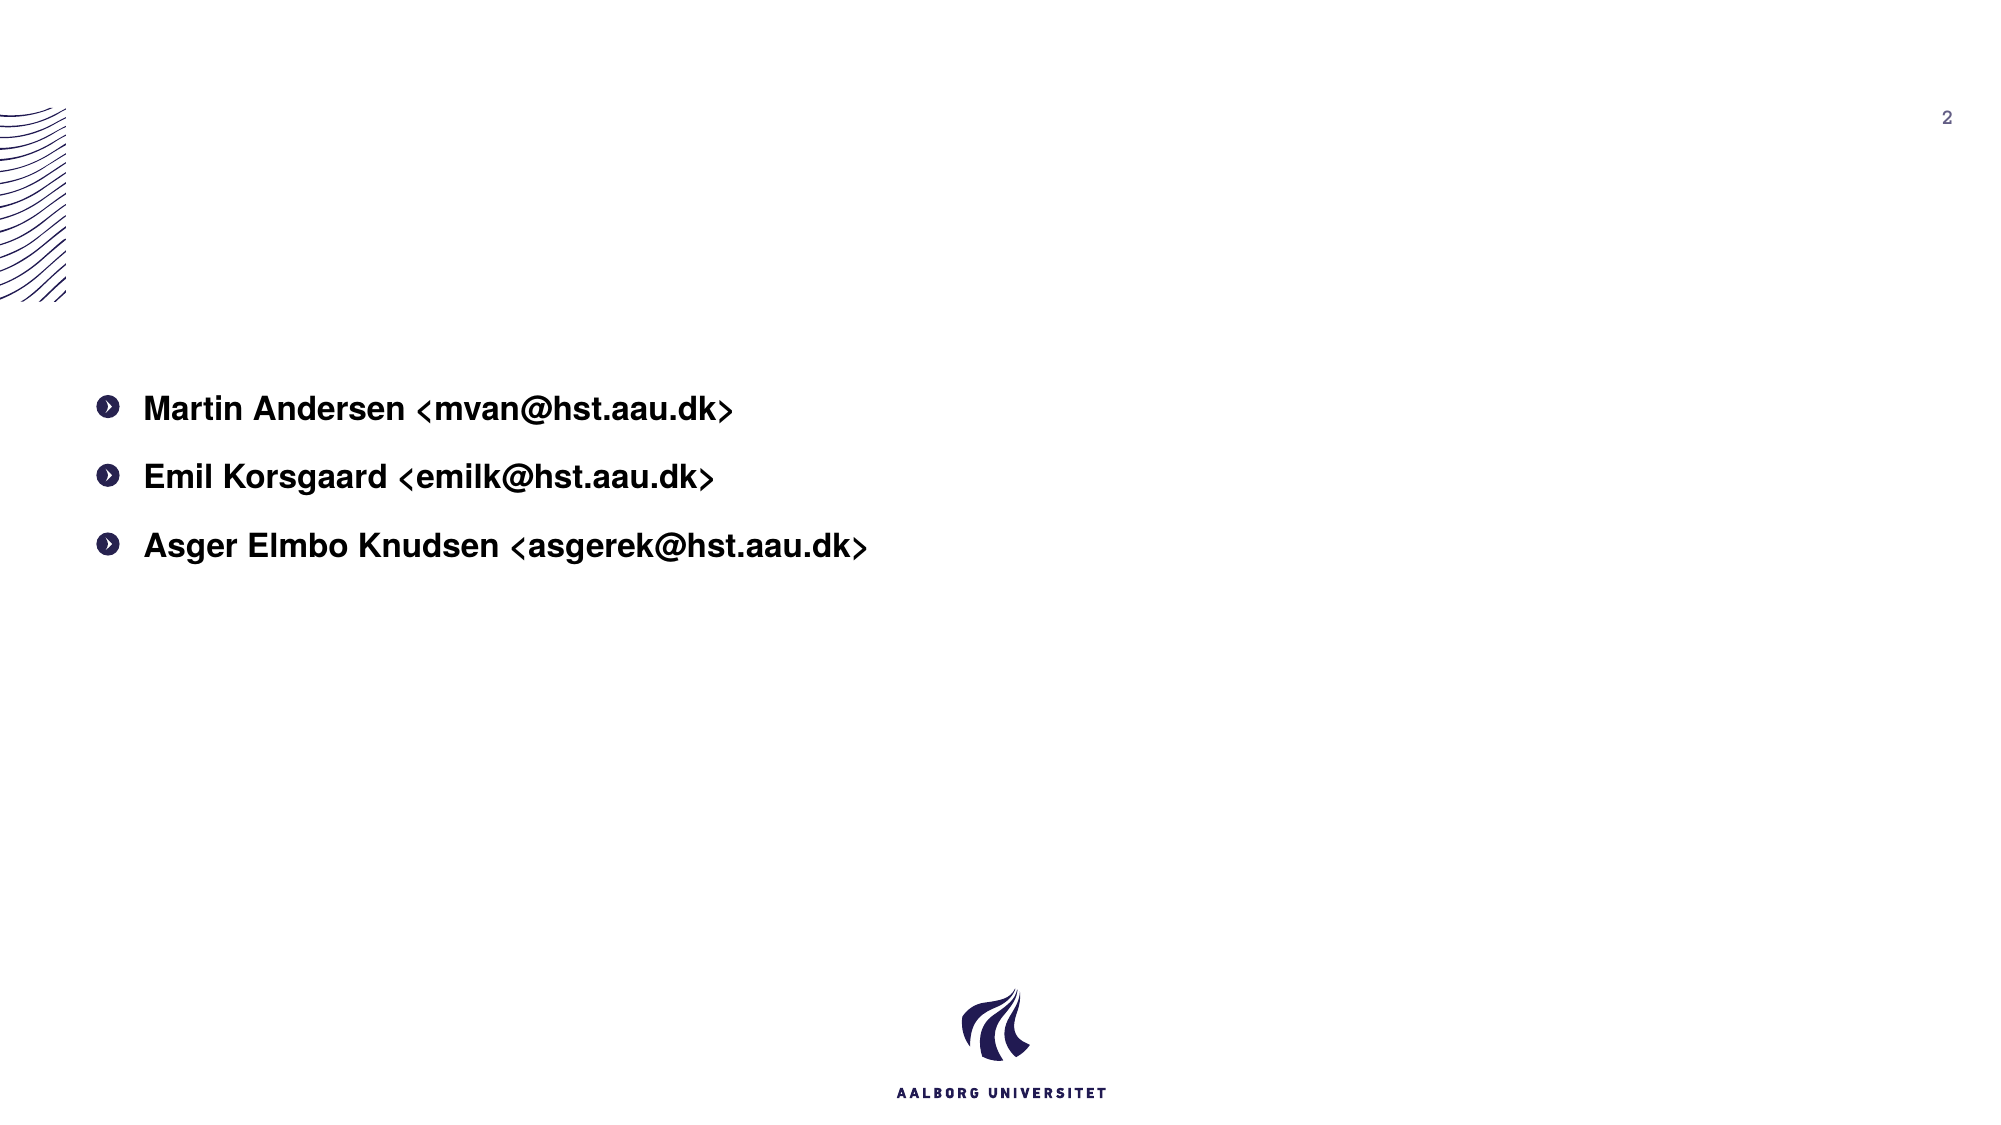

#
2
Martin Andersen <mvan@hst.aau.dk>
Emil Korsgaard <emilk@hst.aau.dk>
Asger Elmbo Knudsen <asgerek@hst.aau.dk>